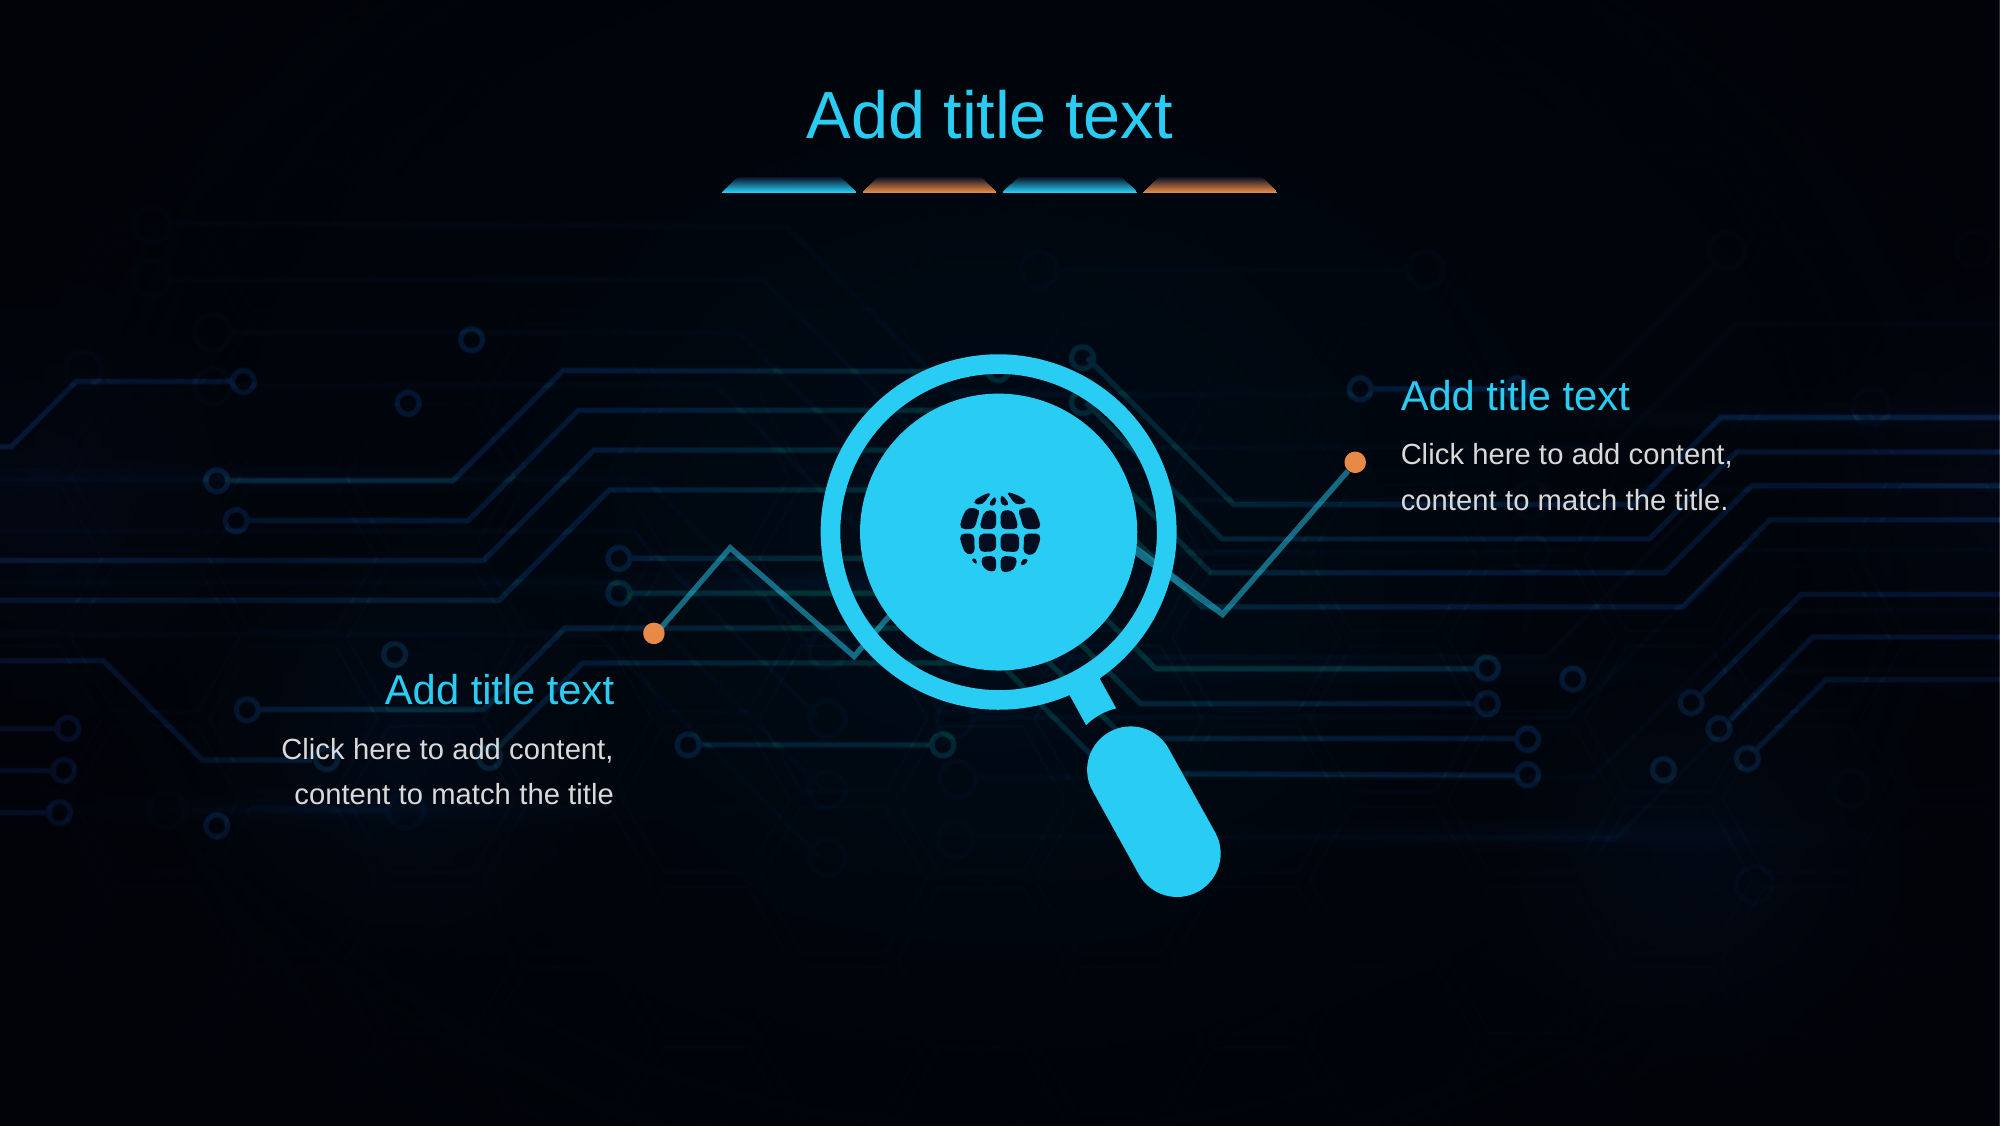

Add title text

Add title text
Click here to add content, content to match the title.

Add title text
Click here to add content, content to match the title